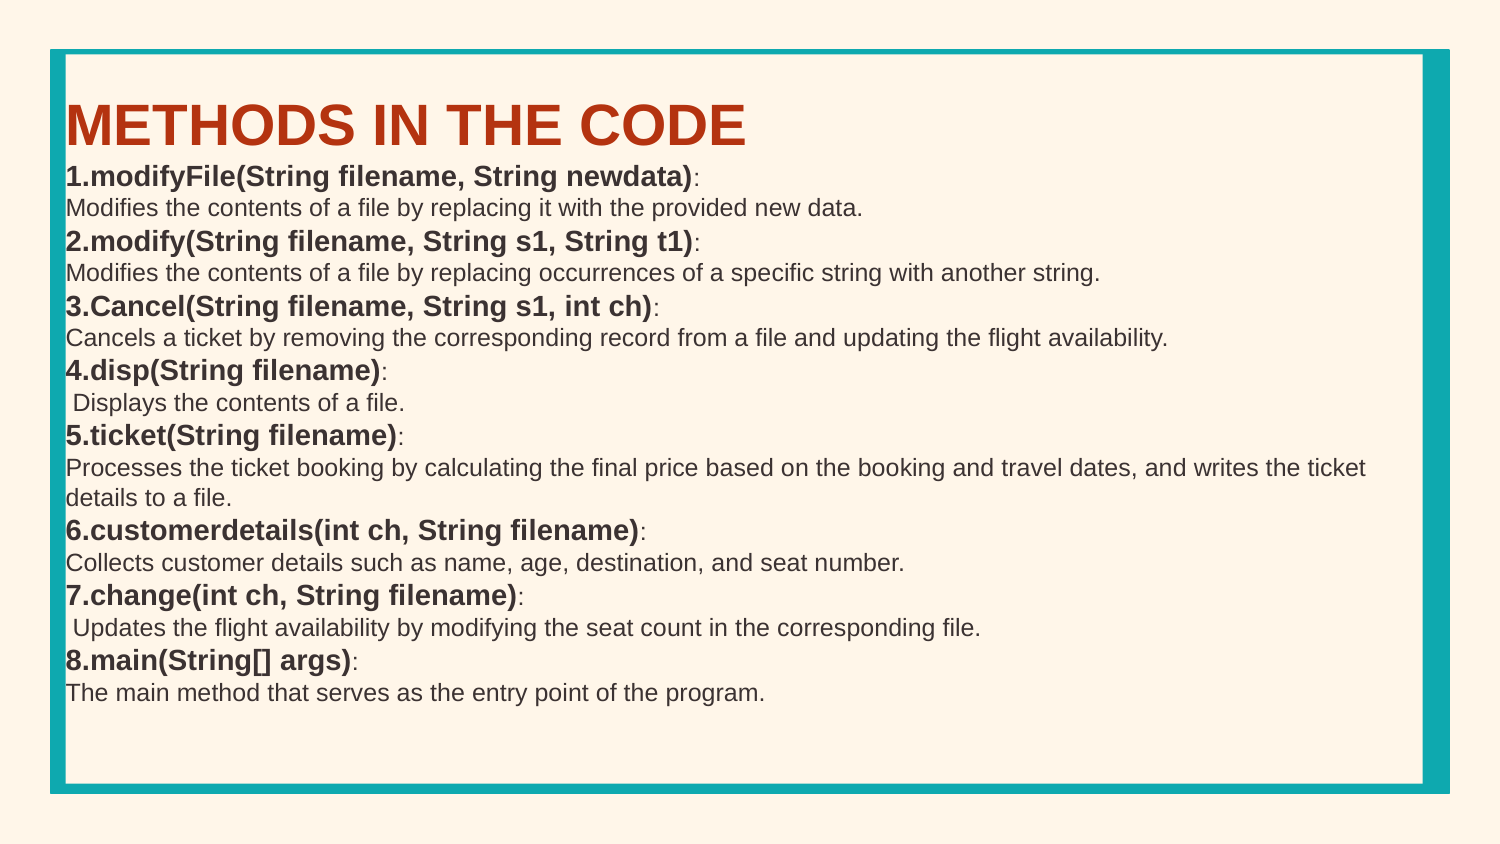

METHODS IN THE CODE
modifyFile(String filename, String newdata):
Modifies the contents of a file by replacing it with the provided new data.
modify(String filename, String s1, String t1):
Modifies the contents of a file by replacing occurrences of a specific string with another string.
Cancel(String filename, String s1, int ch):
Cancels a ticket by removing the corresponding record from a file and updating the flight availability.
disp(String filename):
 Displays the contents of a file.
ticket(String filename):
Processes the ticket booking by calculating the final price based on the booking and travel dates, and writes the ticket details to a file.
customerdetails(int ch, String filename):
Collects customer details such as name, age, destination, and seat number.
change(int ch, String filename):
 Updates the flight availability by modifying the seat count in the corresponding file.
main(String[] args):
The main method that serves as the entry point of the program.

#